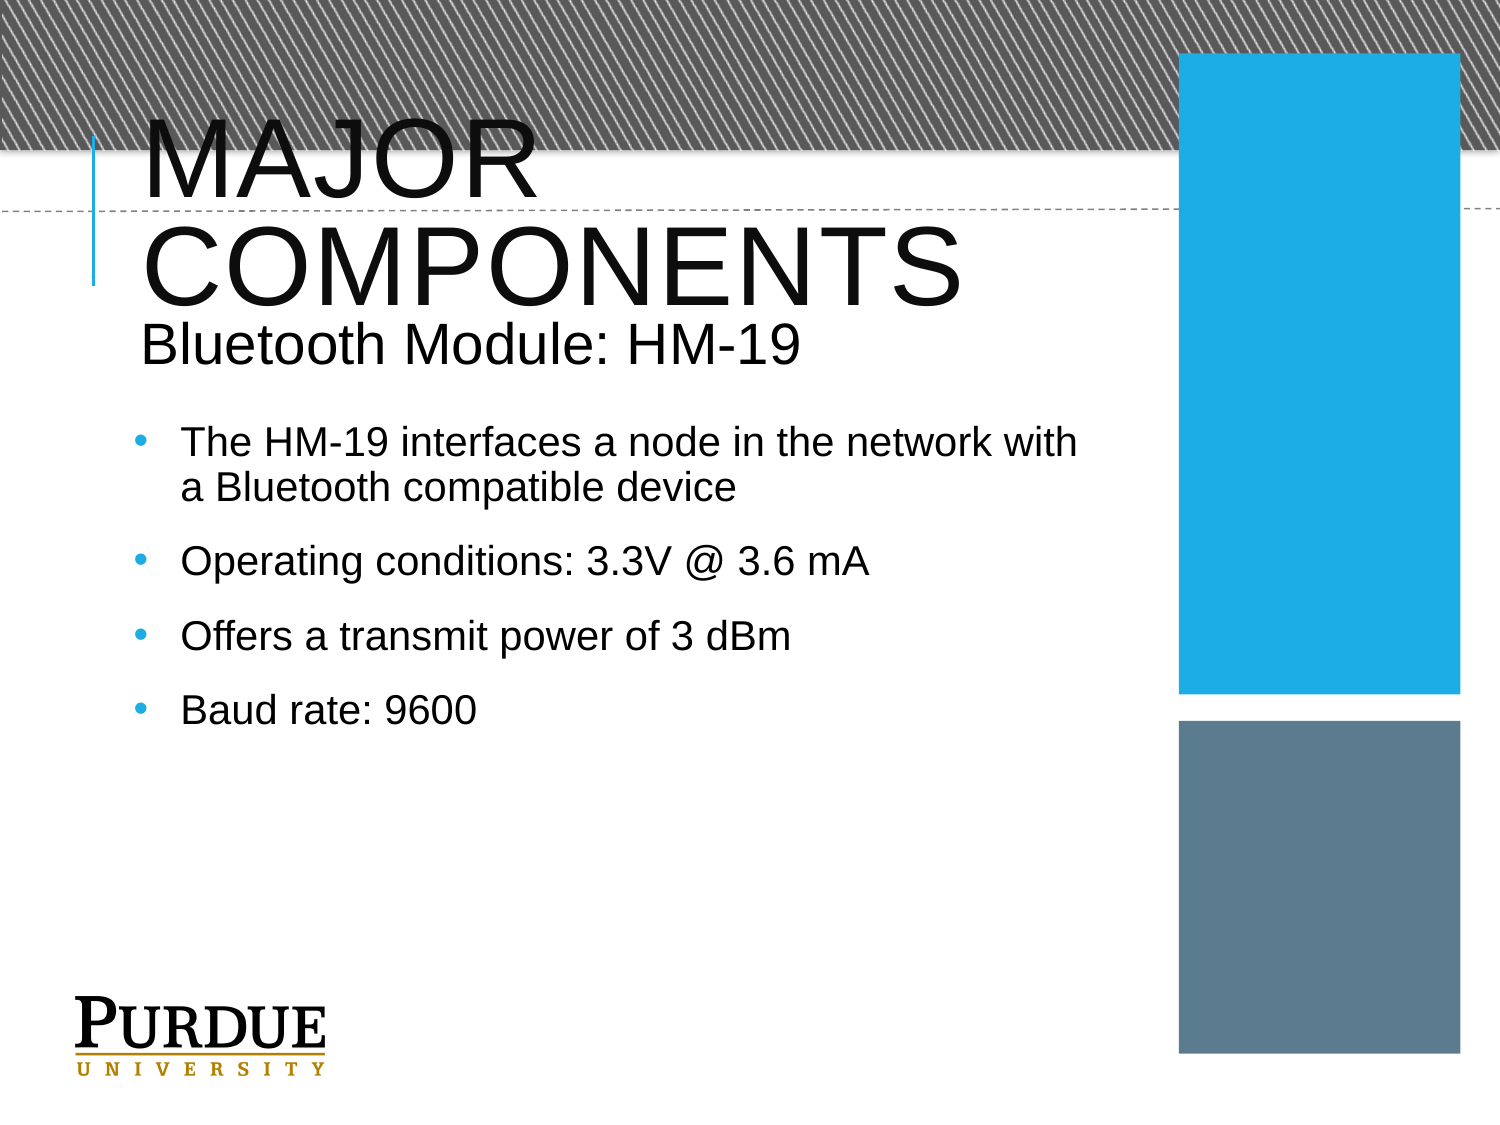

# Major Components
Bluetooth Module: HM-19
The HM-19 interfaces a node in the network with a Bluetooth compatible device
Operating conditions: 3.3V @ 3.6 mA
Offers a transmit power of 3 dBm
Baud rate: 9600